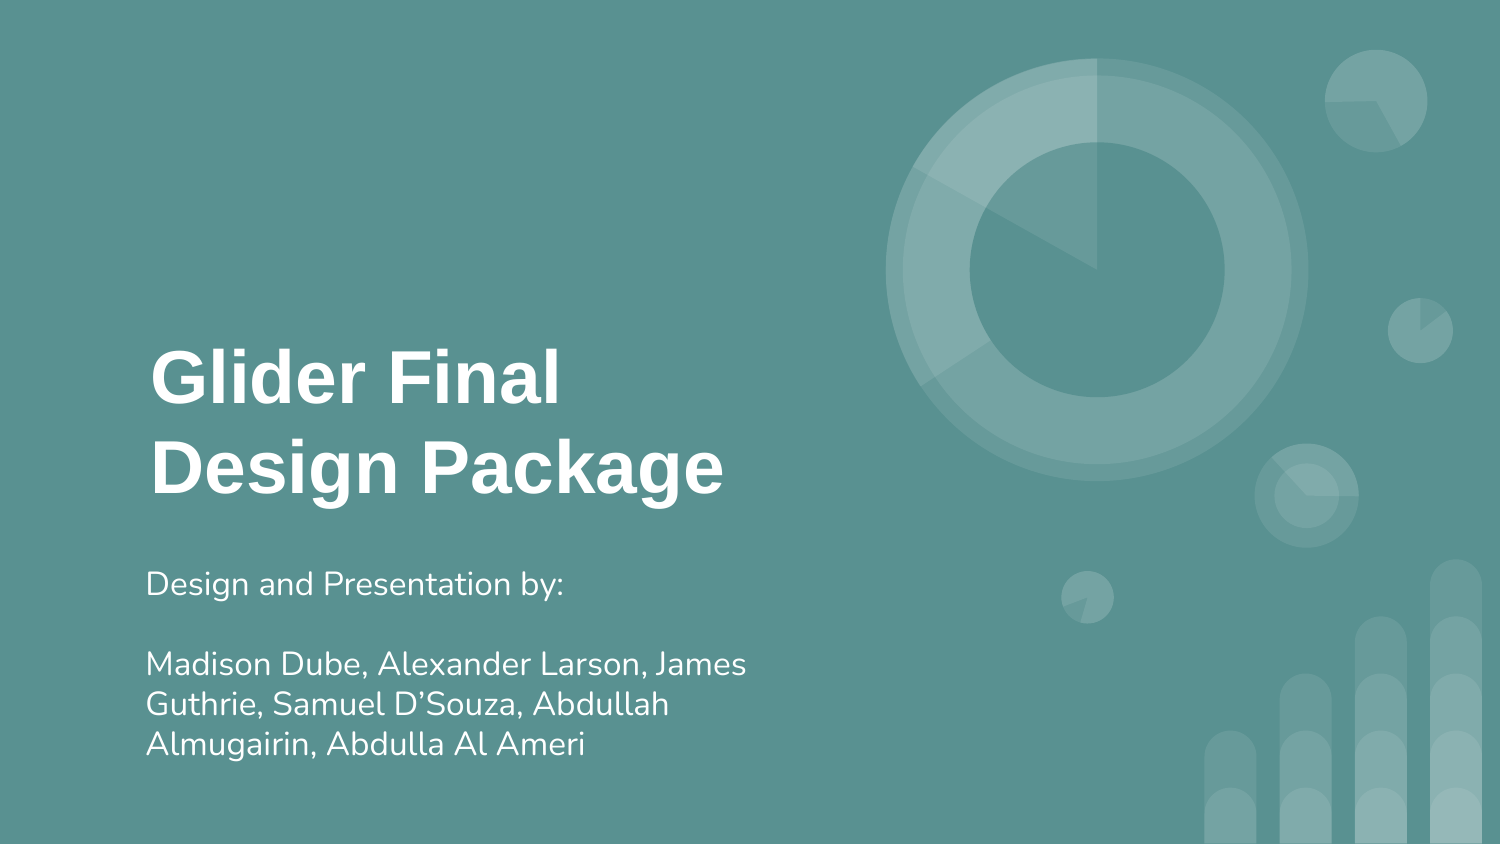

# Glider Final Design Package
Design and Presentation by:

Madison Dube, Alexander Larson, James Guthrie, Samuel D’Souza, Abdullah Almugairin, Abdulla Al Ameri